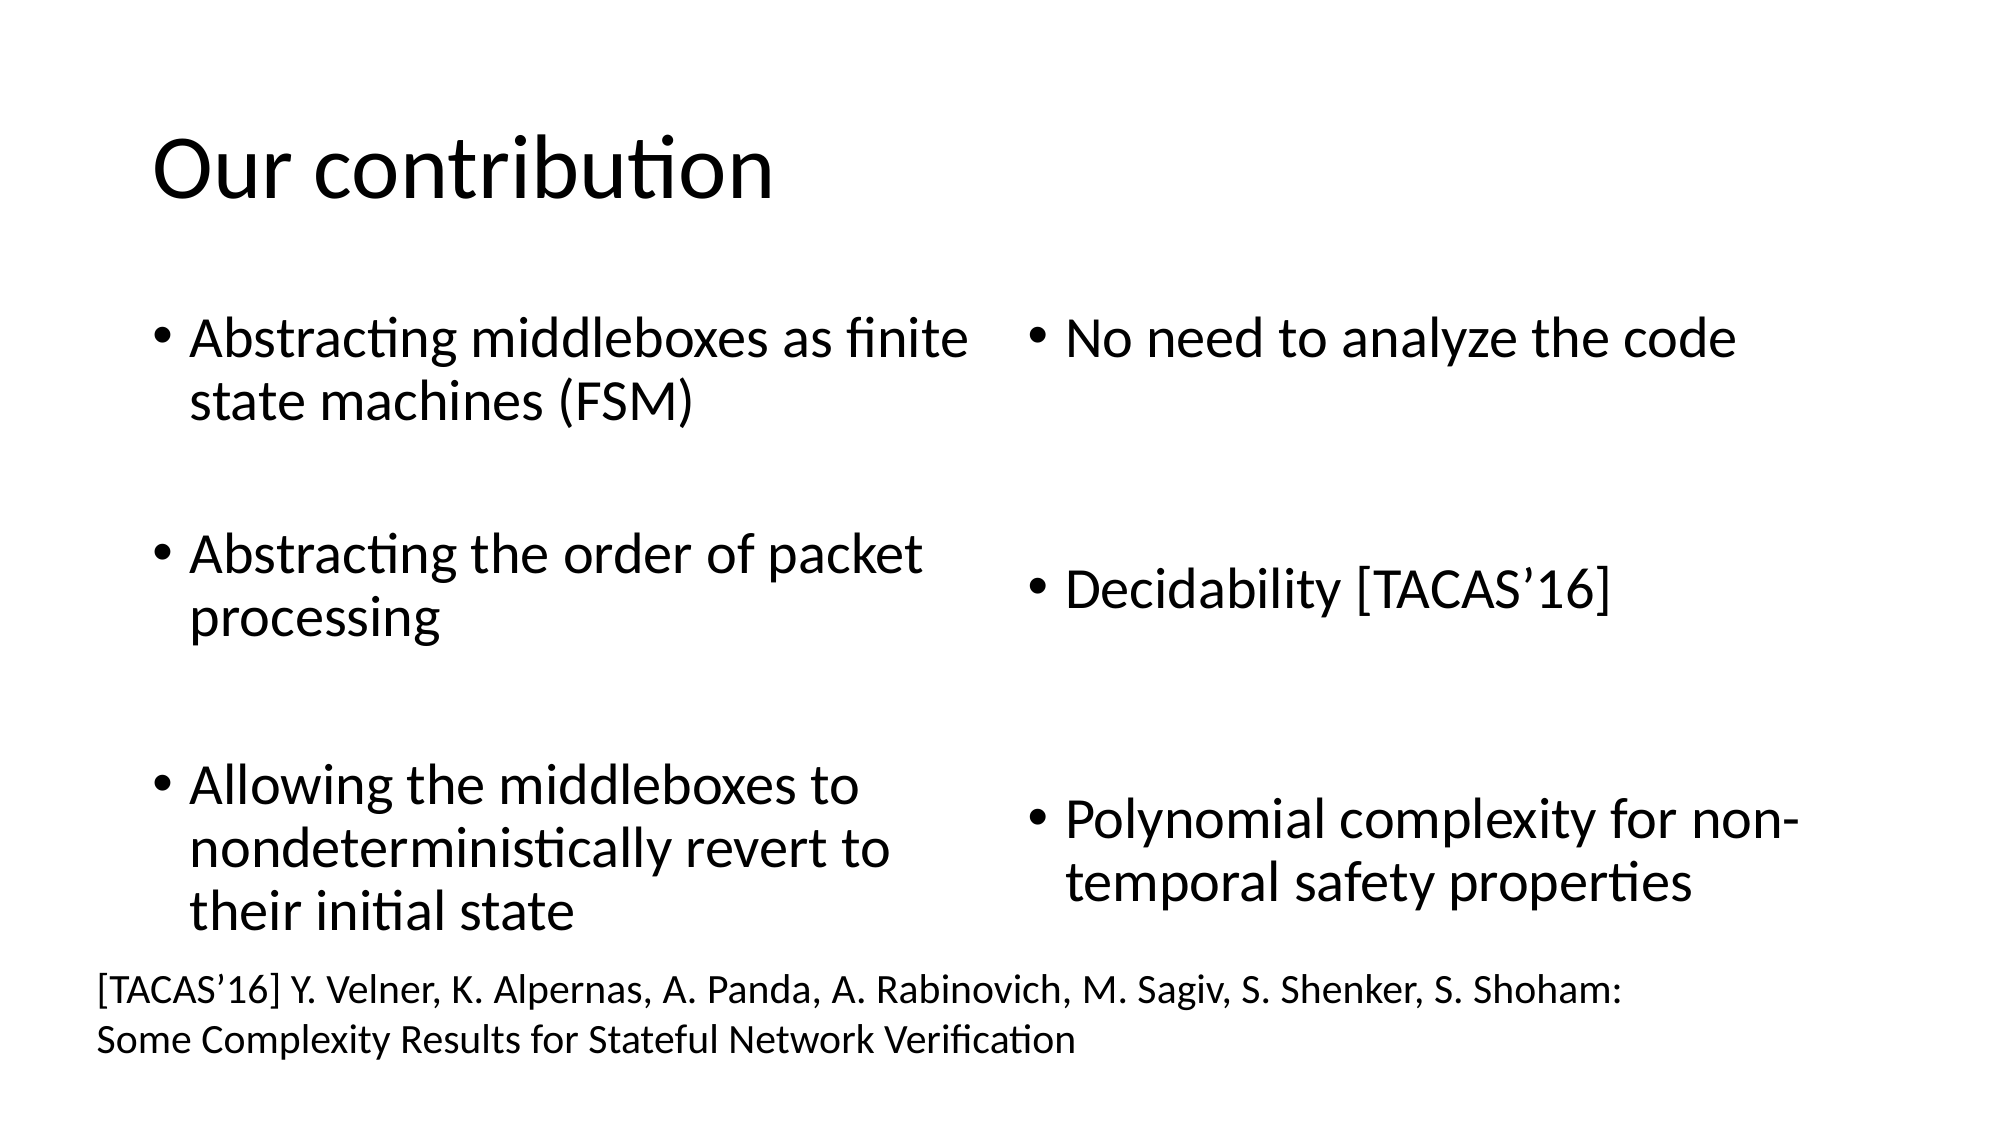

# Our contribution
Abstracting middleboxes as finite state machines (FSM)
Abstracting the order of packet processing

Allowing the middleboxes to nondeterministically revert to their initial state
No need to analyze the code

Decidability [TACAS’16]

Polynomial complexity for non-temporal safety properties
[TACAS’16] Y. Velner, K. Alpernas, A. Panda, A. Rabinovich, M. Sagiv, S. Shenker, S. Shoham:
Some Complexity Results for Stateful Network Verification